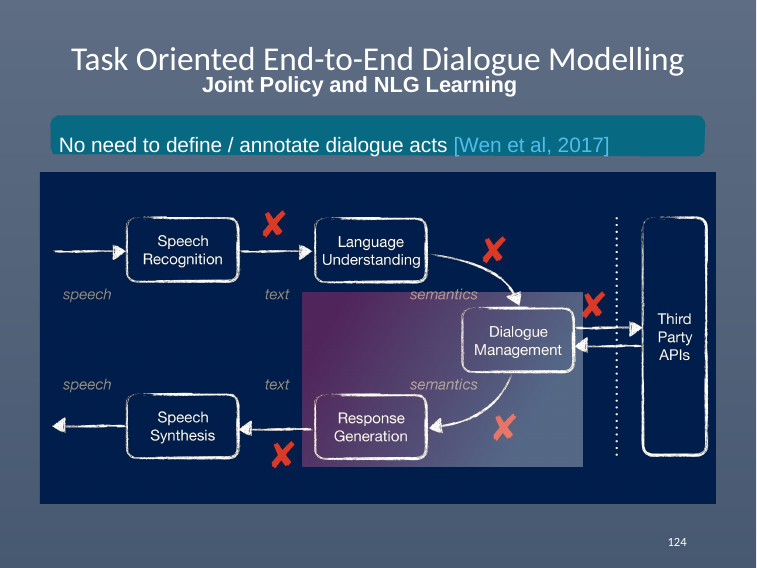

# Task Oriented End-to-End Dialogue Modelling
Joint Policy and NLG Learning
No need to define / annotate dialogue acts [Wen et al, 2017]

124